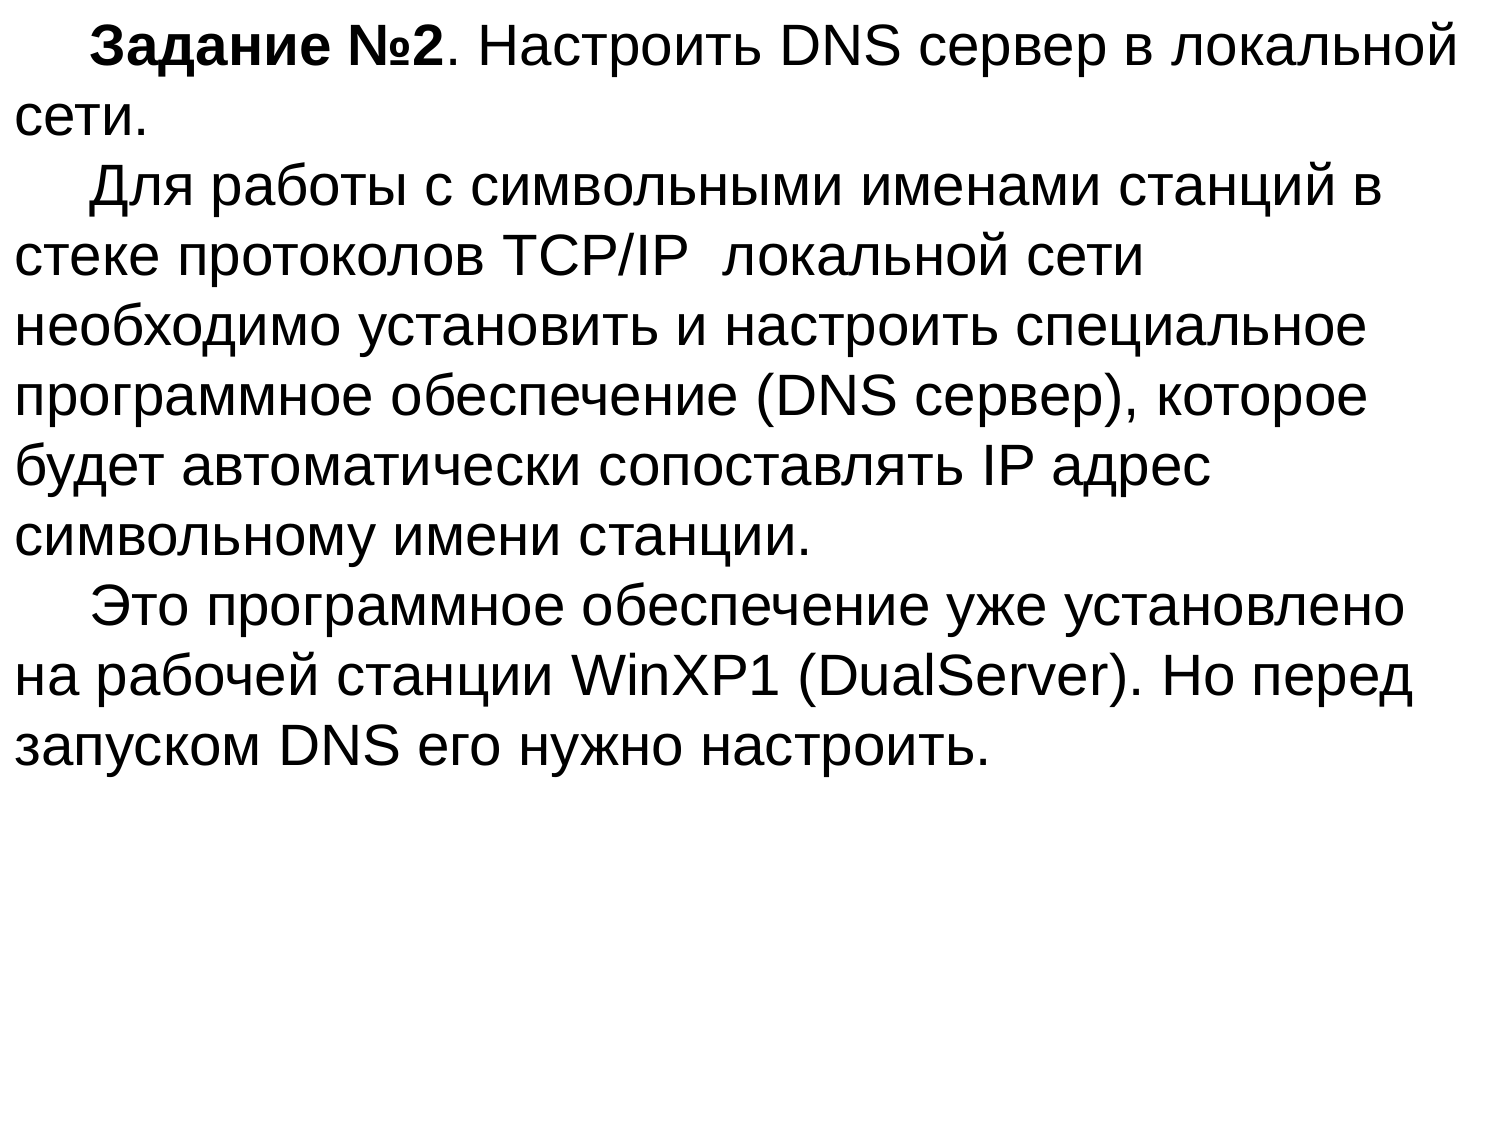

Задание №2. Настроить DNS сервер в локальной сети.
Для работы с символьными именами станций в стеке протоколов TCP/IP  локальной сети необходимо установить и настроить специальное программное обеспечение (DNS сервер), которое будет автоматически сопоставлять IP адрес символьному имени станции.
Это программное обеспечение уже установлено на рабочей станции WinXР1 (DualServer). Но перед запуском DNS его нужно настроить.